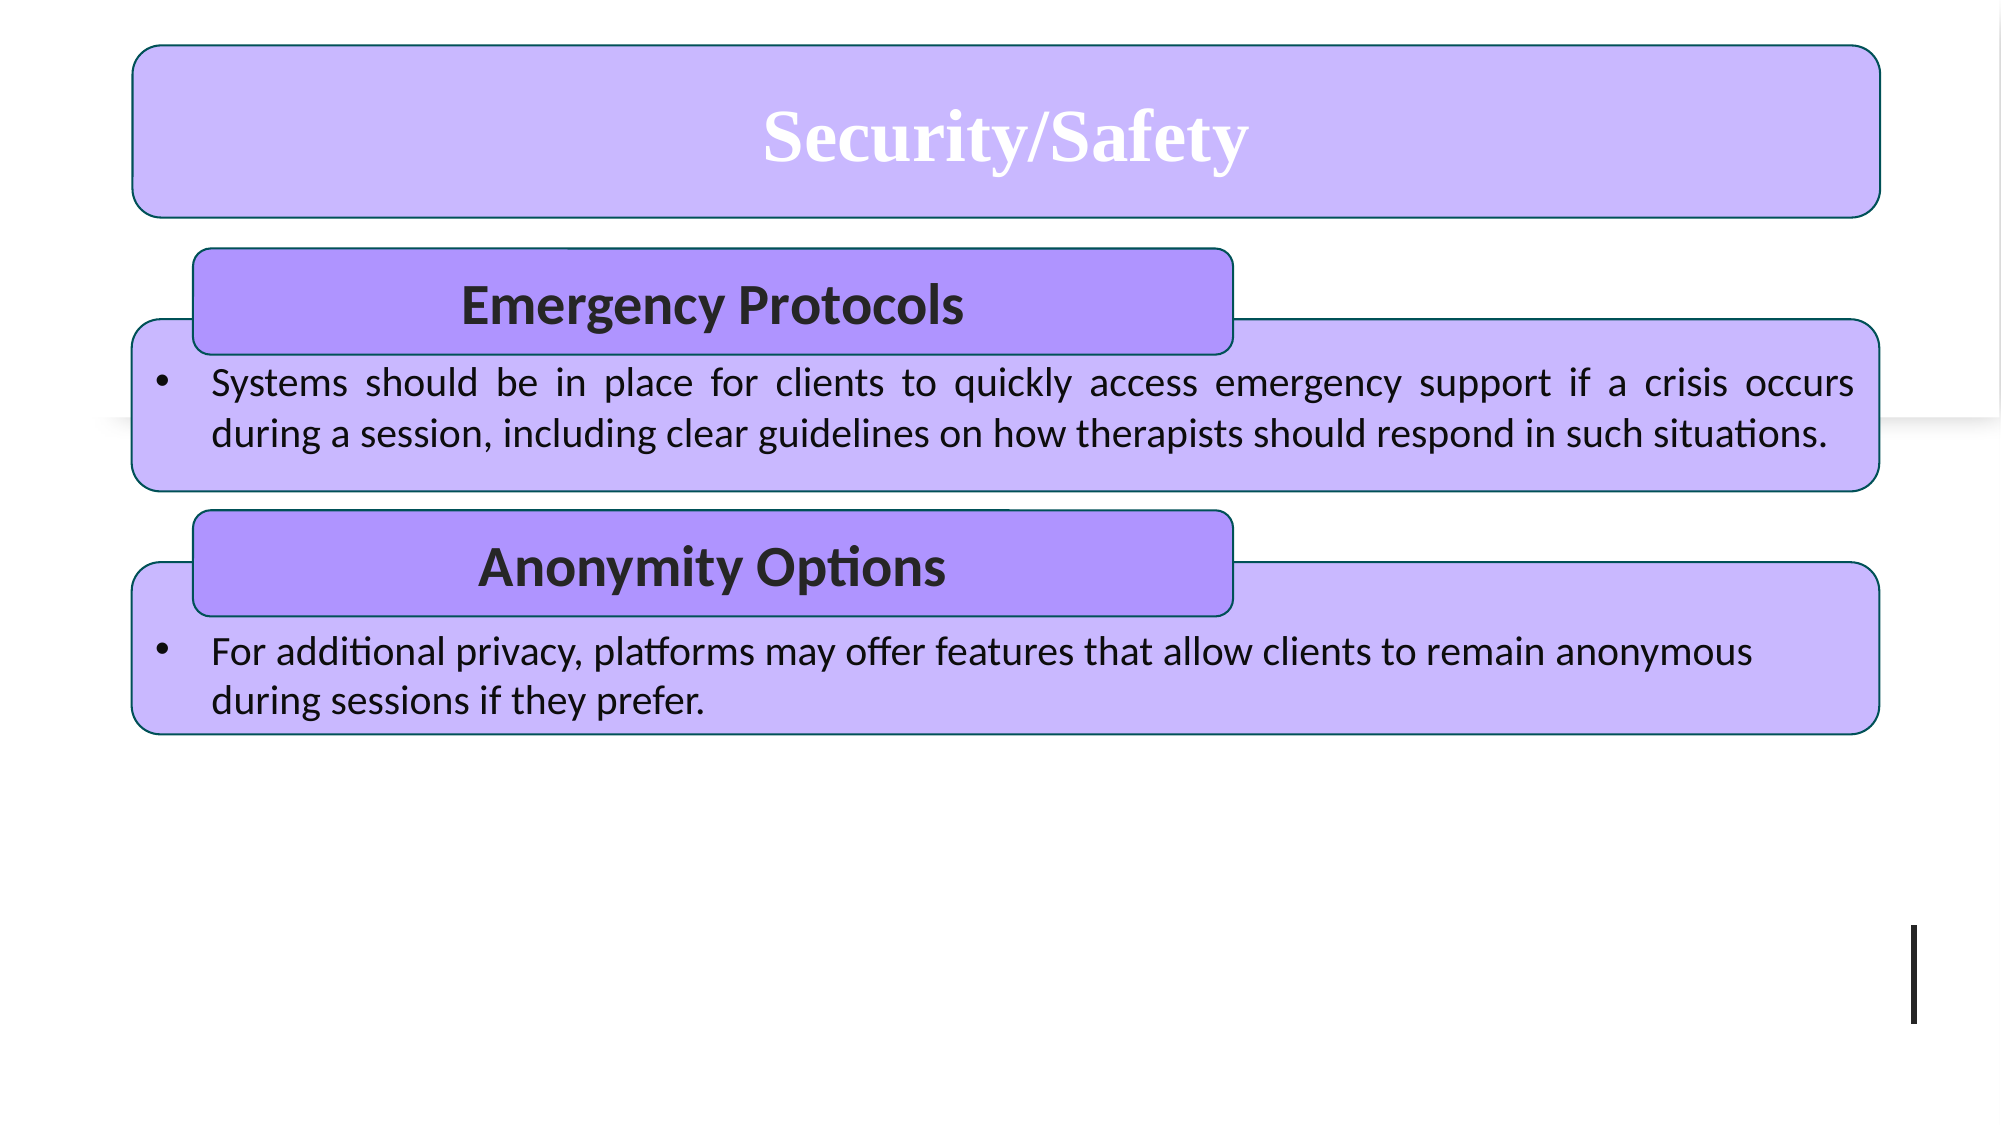

Security/Safety
Emergency Protocols
Systems should be in place for clients to quickly access emergency support if a crisis occurs during a session, including clear guidelines on how therapists should respond in such situations.
Anonymity Options

For additional privacy, platforms may offer features that allow clients to remain anonymous during sessions if they prefer.